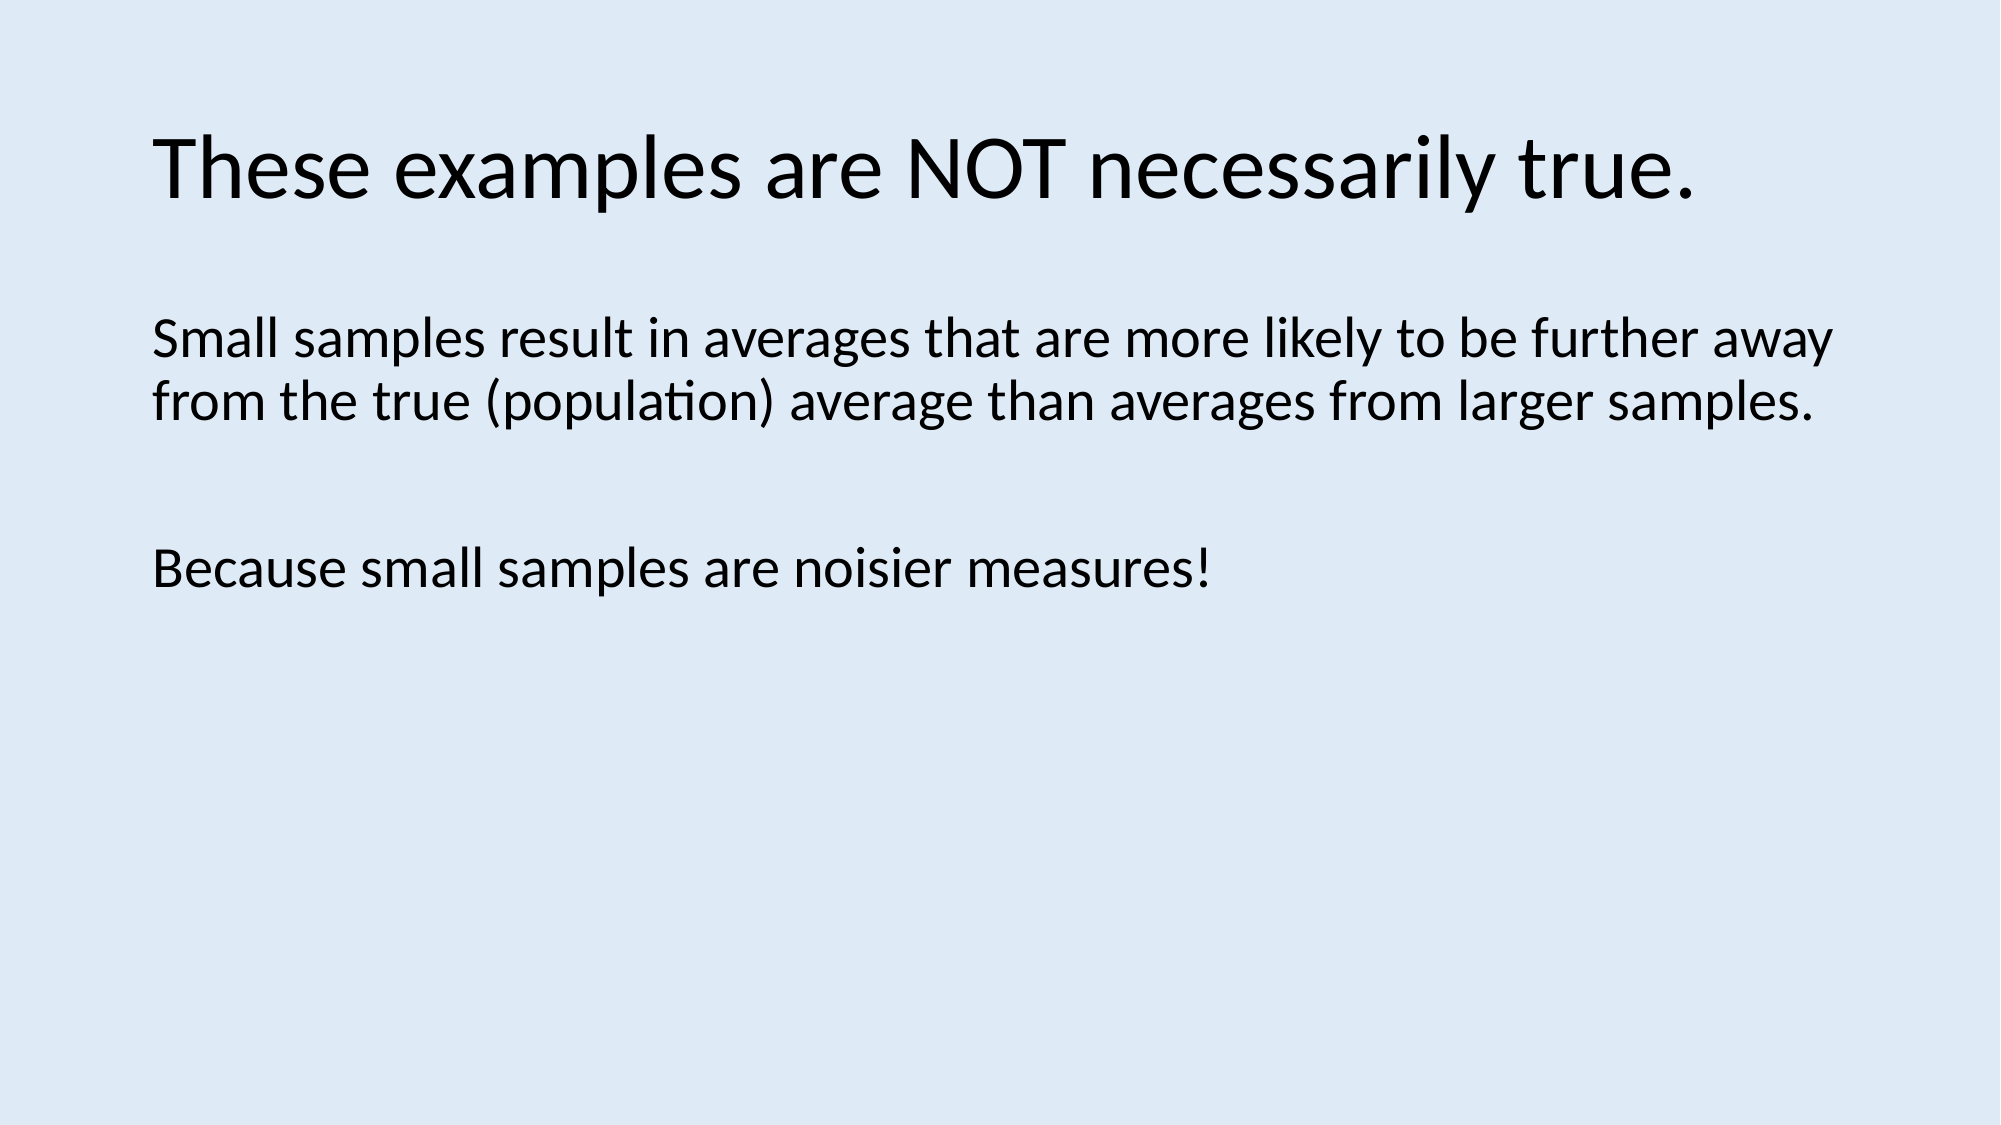

# These examples are NOT necessarily true.
Small samples result in averages that are more likely to be further away from the true (population) average than averages from larger samples.

Because small samples are noisier measures!